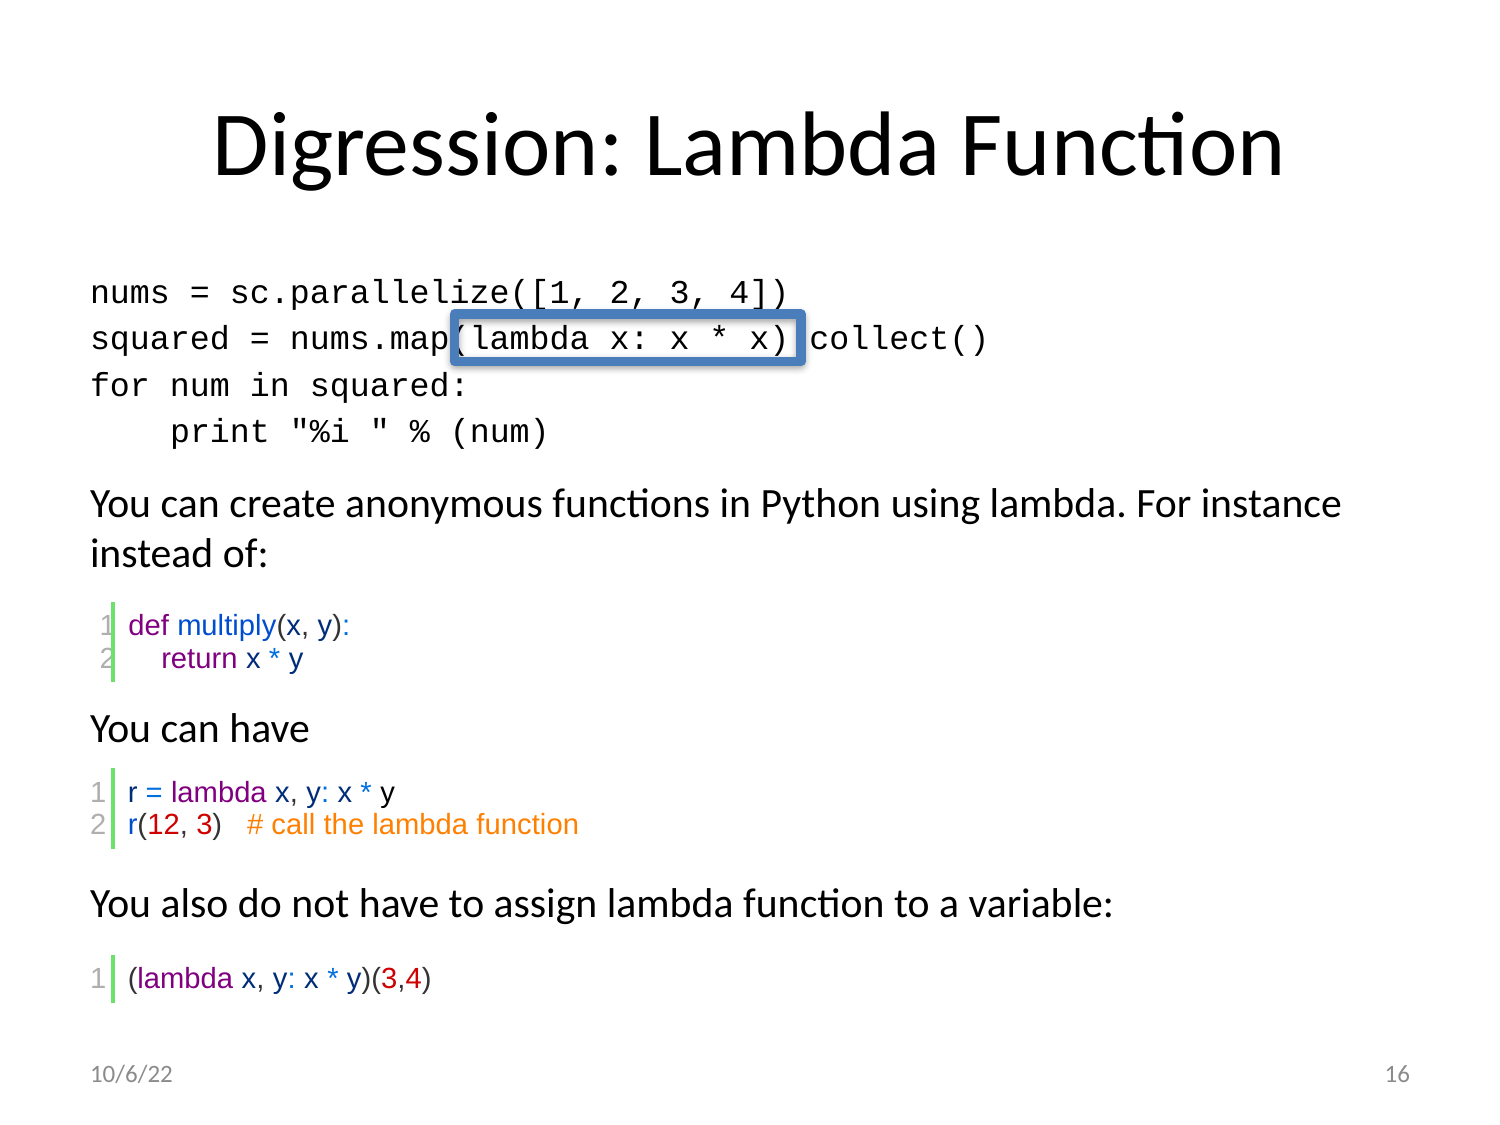

# Digression: Lambda Function
nums = sc.parallelize([1, 2, 3, 4])
squared = nums.map(lambda x: x * x).collect()
for num in squared:
    print "%i " % (num)

You can create anonymous functions in Python using lambda. For instance instead of:

You can have

You also do not have to assign lambda function to a variable:

| 1 2 | def multiply(x, y):     return x \* y |
| --- | --- |
| 1 2 | r = lambda x, y: x \* y r(12, 3)   # call the lambda function |
| --- | --- |
| 1 | (lambda x, y: x \* y)(3,4) |
| --- | --- |
10/6/22
16